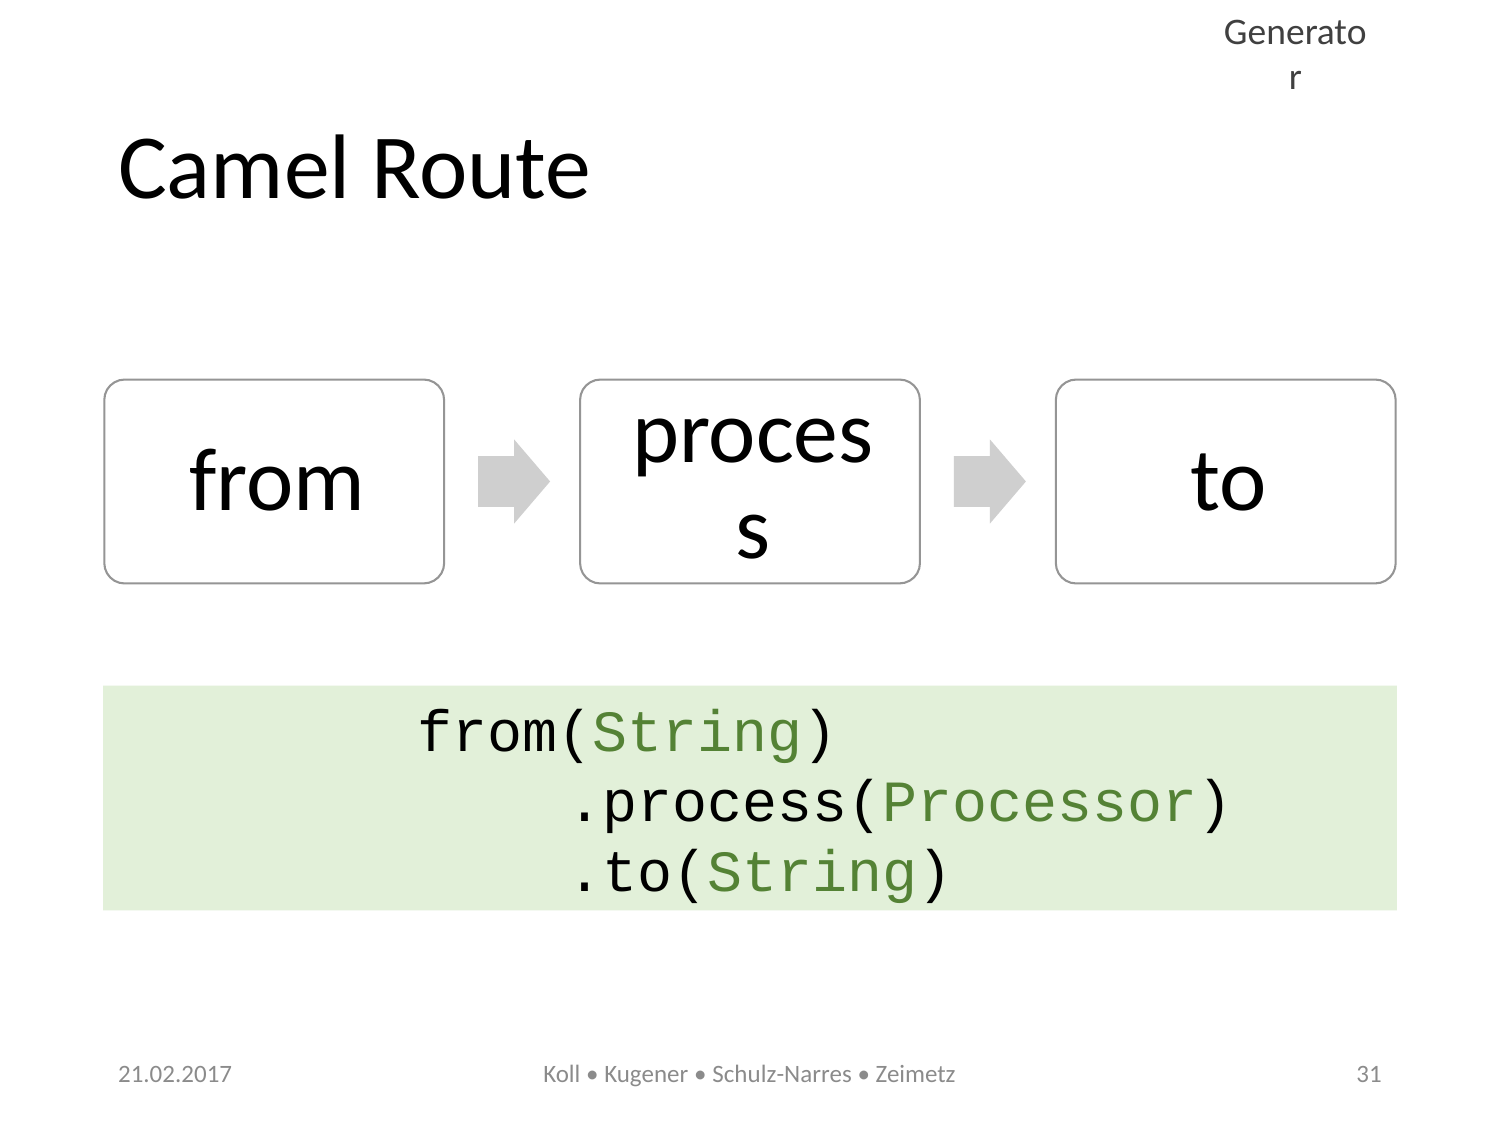

# Camel Route
from

process

to
from(String)
	.process(Processor)
	.to(String)
21.02.2017
Koll • Kugener • Schulz-Narres • Zeimetz
31